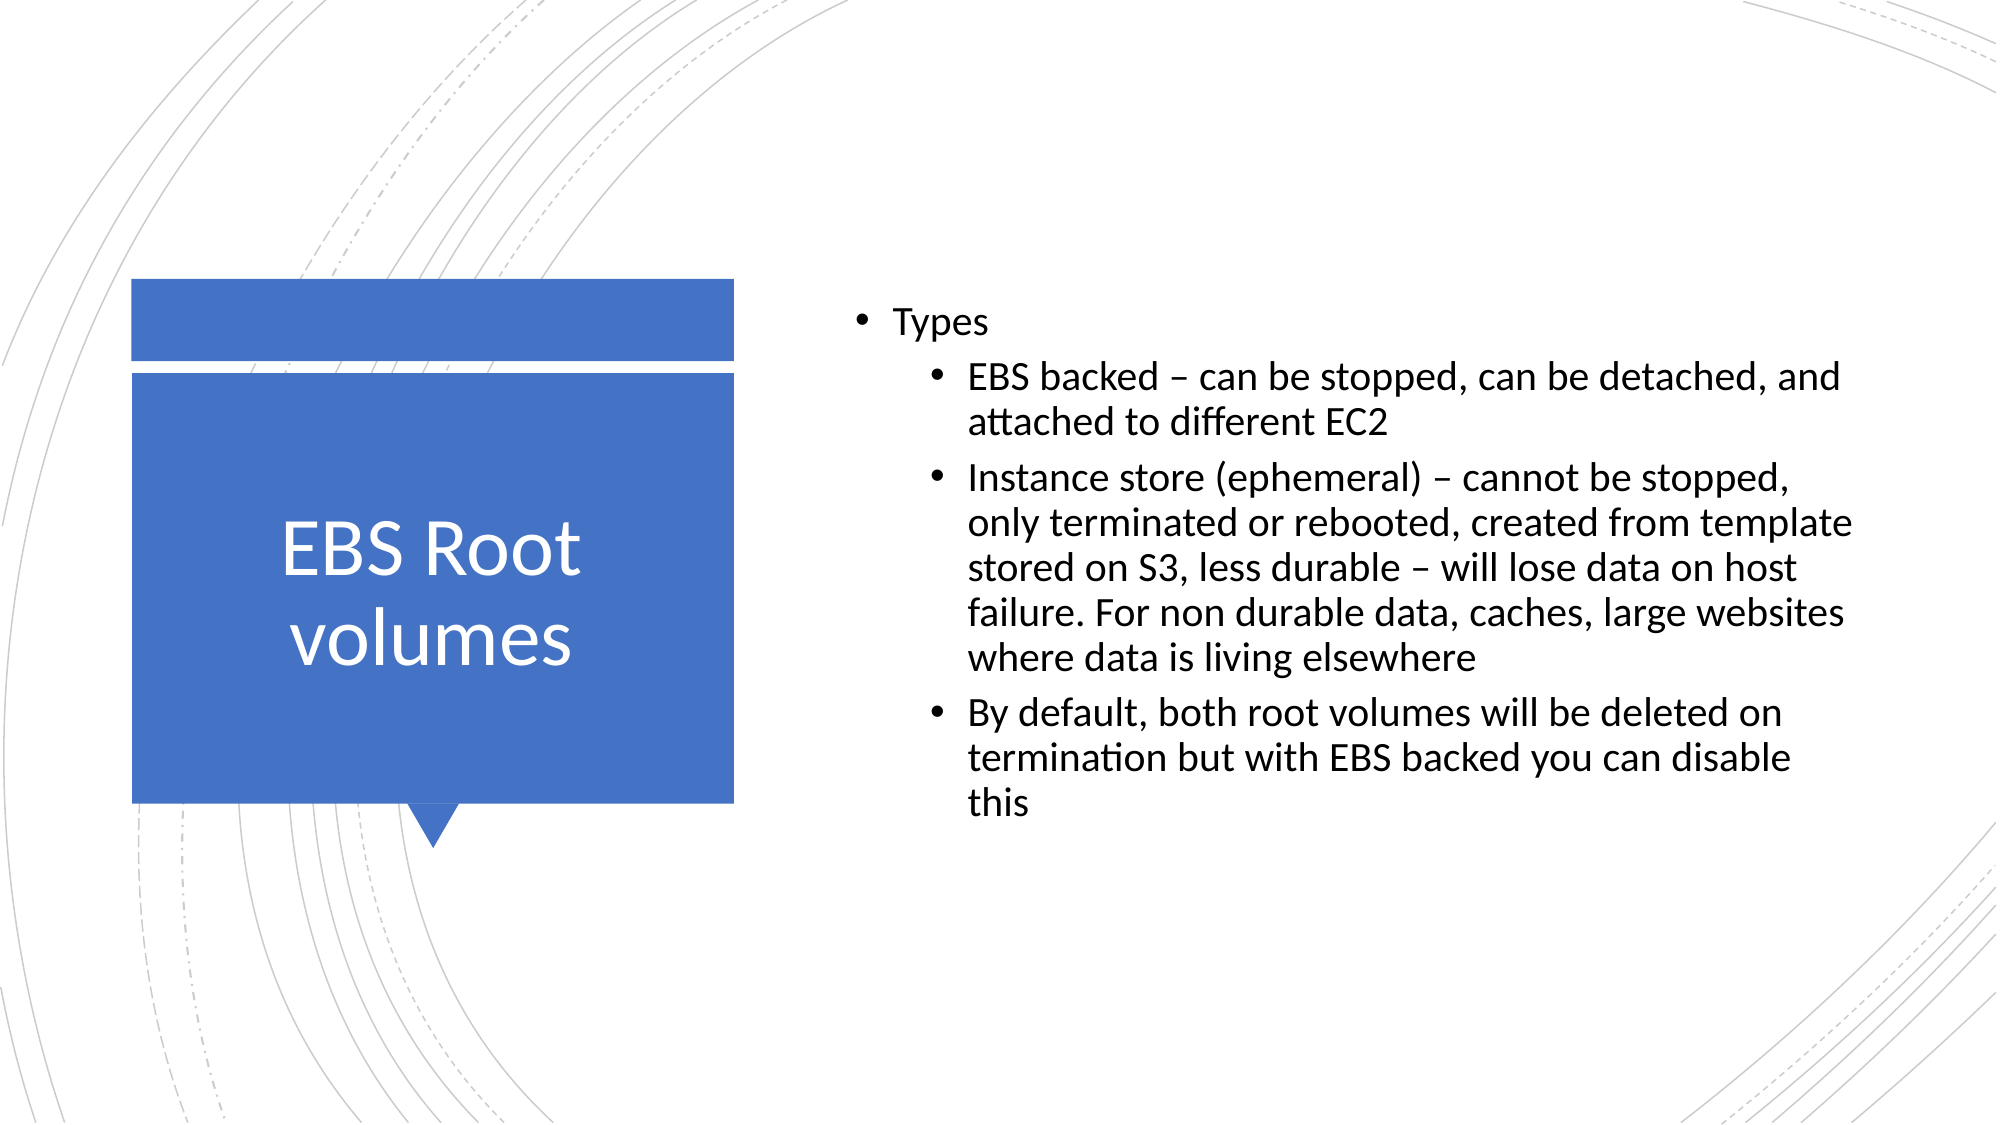

Types
EBS backed – can be stopped, can be detached, and attached to different EC2
Instance store (ephemeral) – cannot be stopped, only terminated or rebooted, created from template stored on S3, less durable – will lose data on host failure. For non durable data, caches, large websites where data is living elsewhere
By default, both root volumes will be deleted on termination but with EBS backed you can disable this

# EBS Root volumes